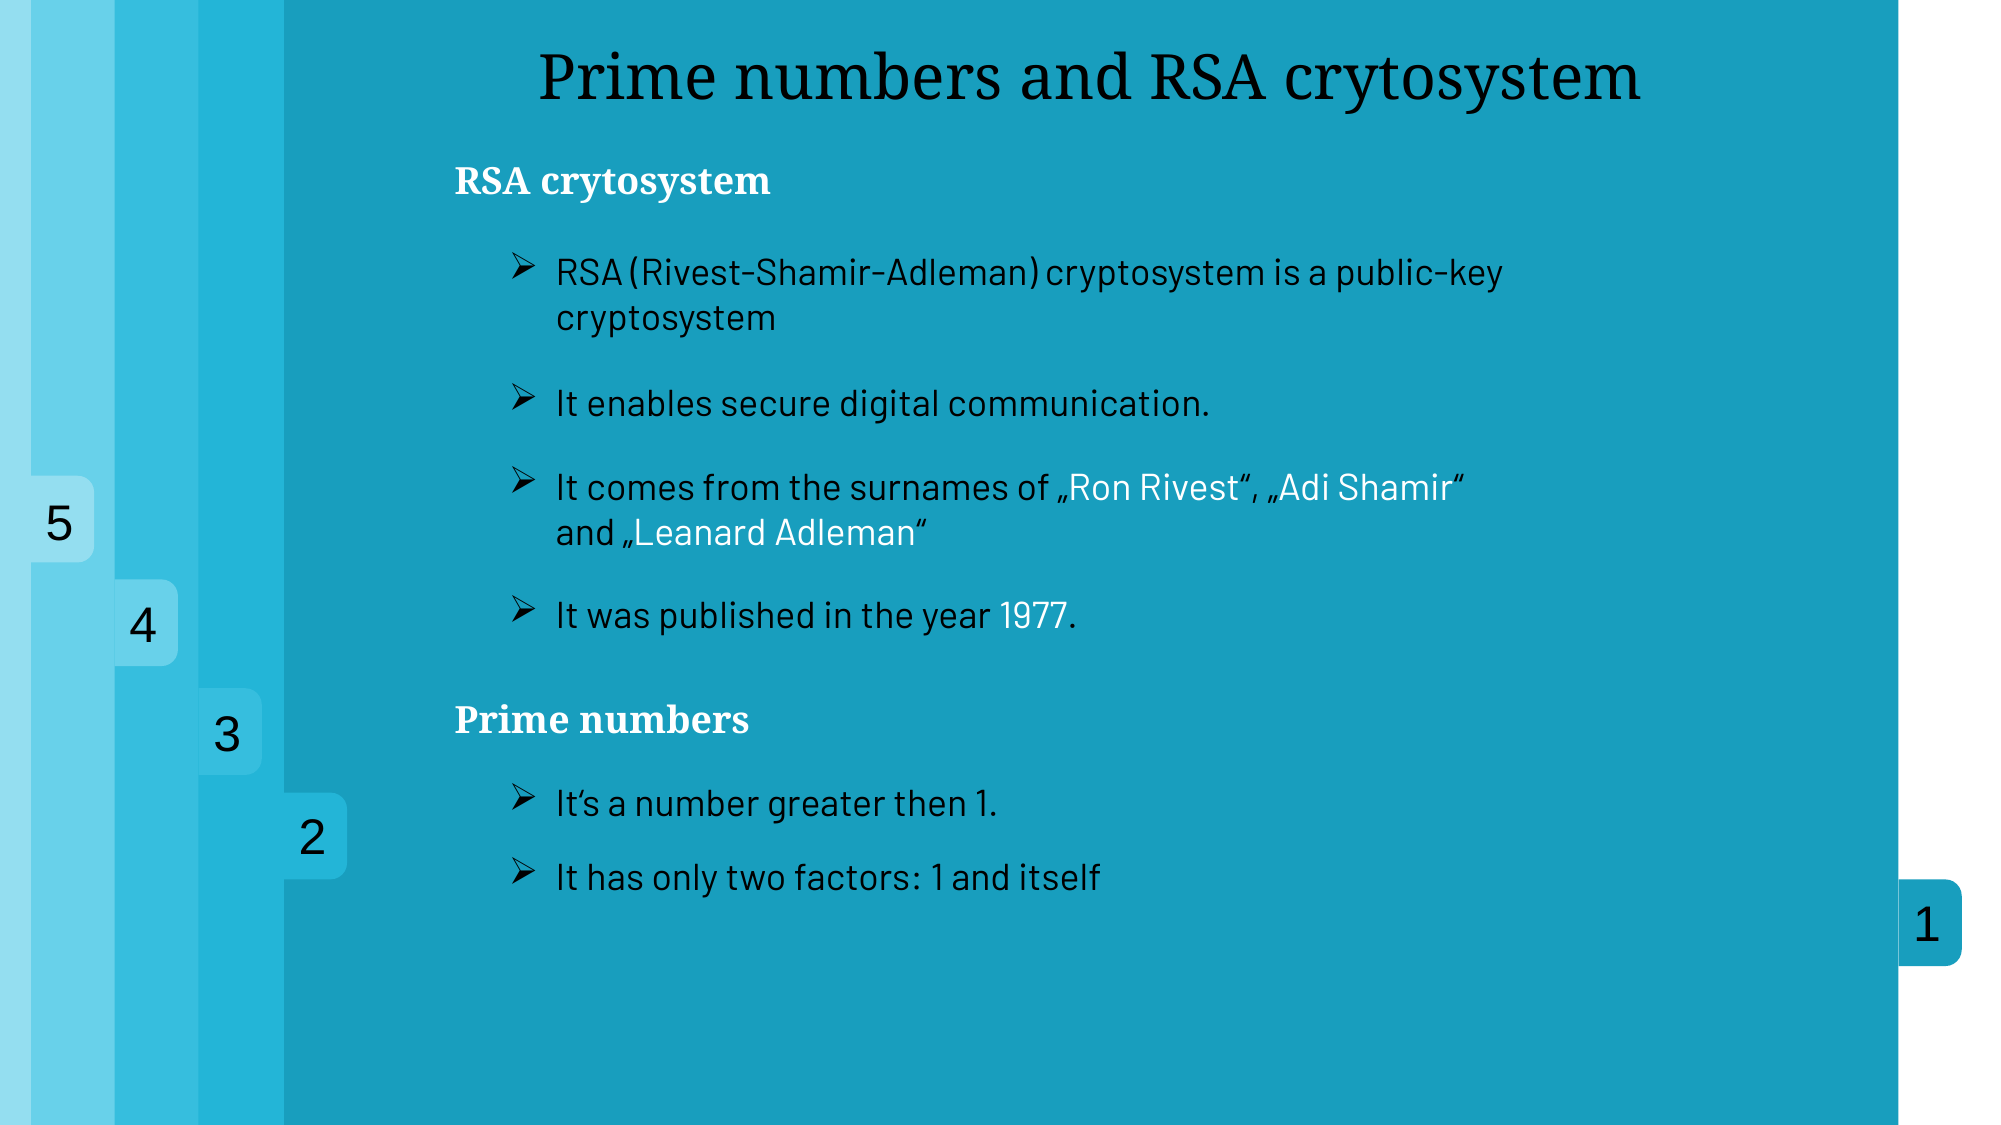

1

2

3

4

5

Prime numbers and RSA crytosystem
RSA crytosystem
RSA (Rivest-Shamir-Adleman) cryptosystem is a public-key cryptosystem
It enables secure digital communication.
Introduction
It comes from the surnames of „Ron Rivest“, „Adi Shamir“ and „Leanard Adleman“
It was published in the year 1977.
Prime numbers
It‘s a number greater then 1.
It has only two factors: 1 and itself